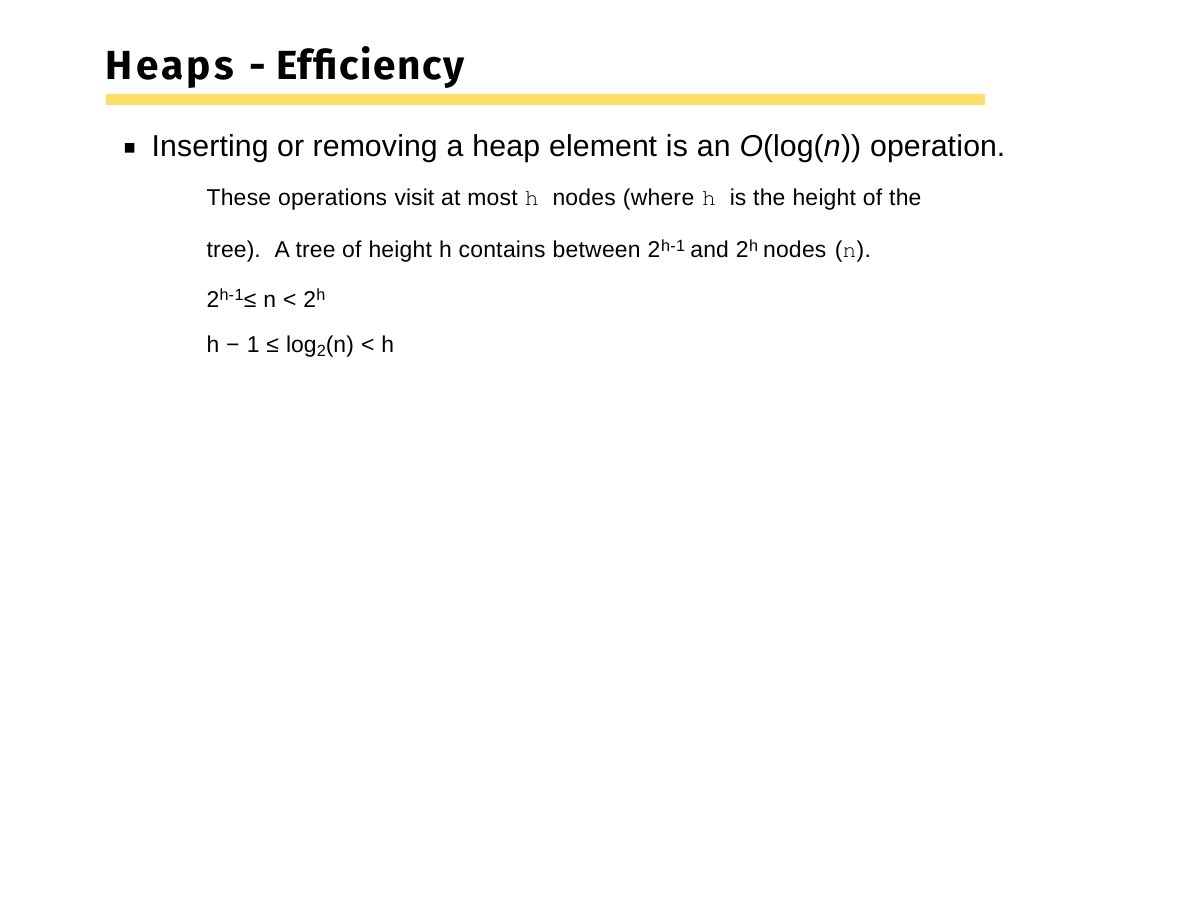

# Heaps - Efficiency

Inserting or removing a heap element is an O(log(n)) operation.
These operations visit at most h nodes (where h is the height of the tree).  A tree of height h contains between 2h-1 and 2h nodes (n).
2h-1≤ n < 2h
h − 1 ≤ log2(n) < h